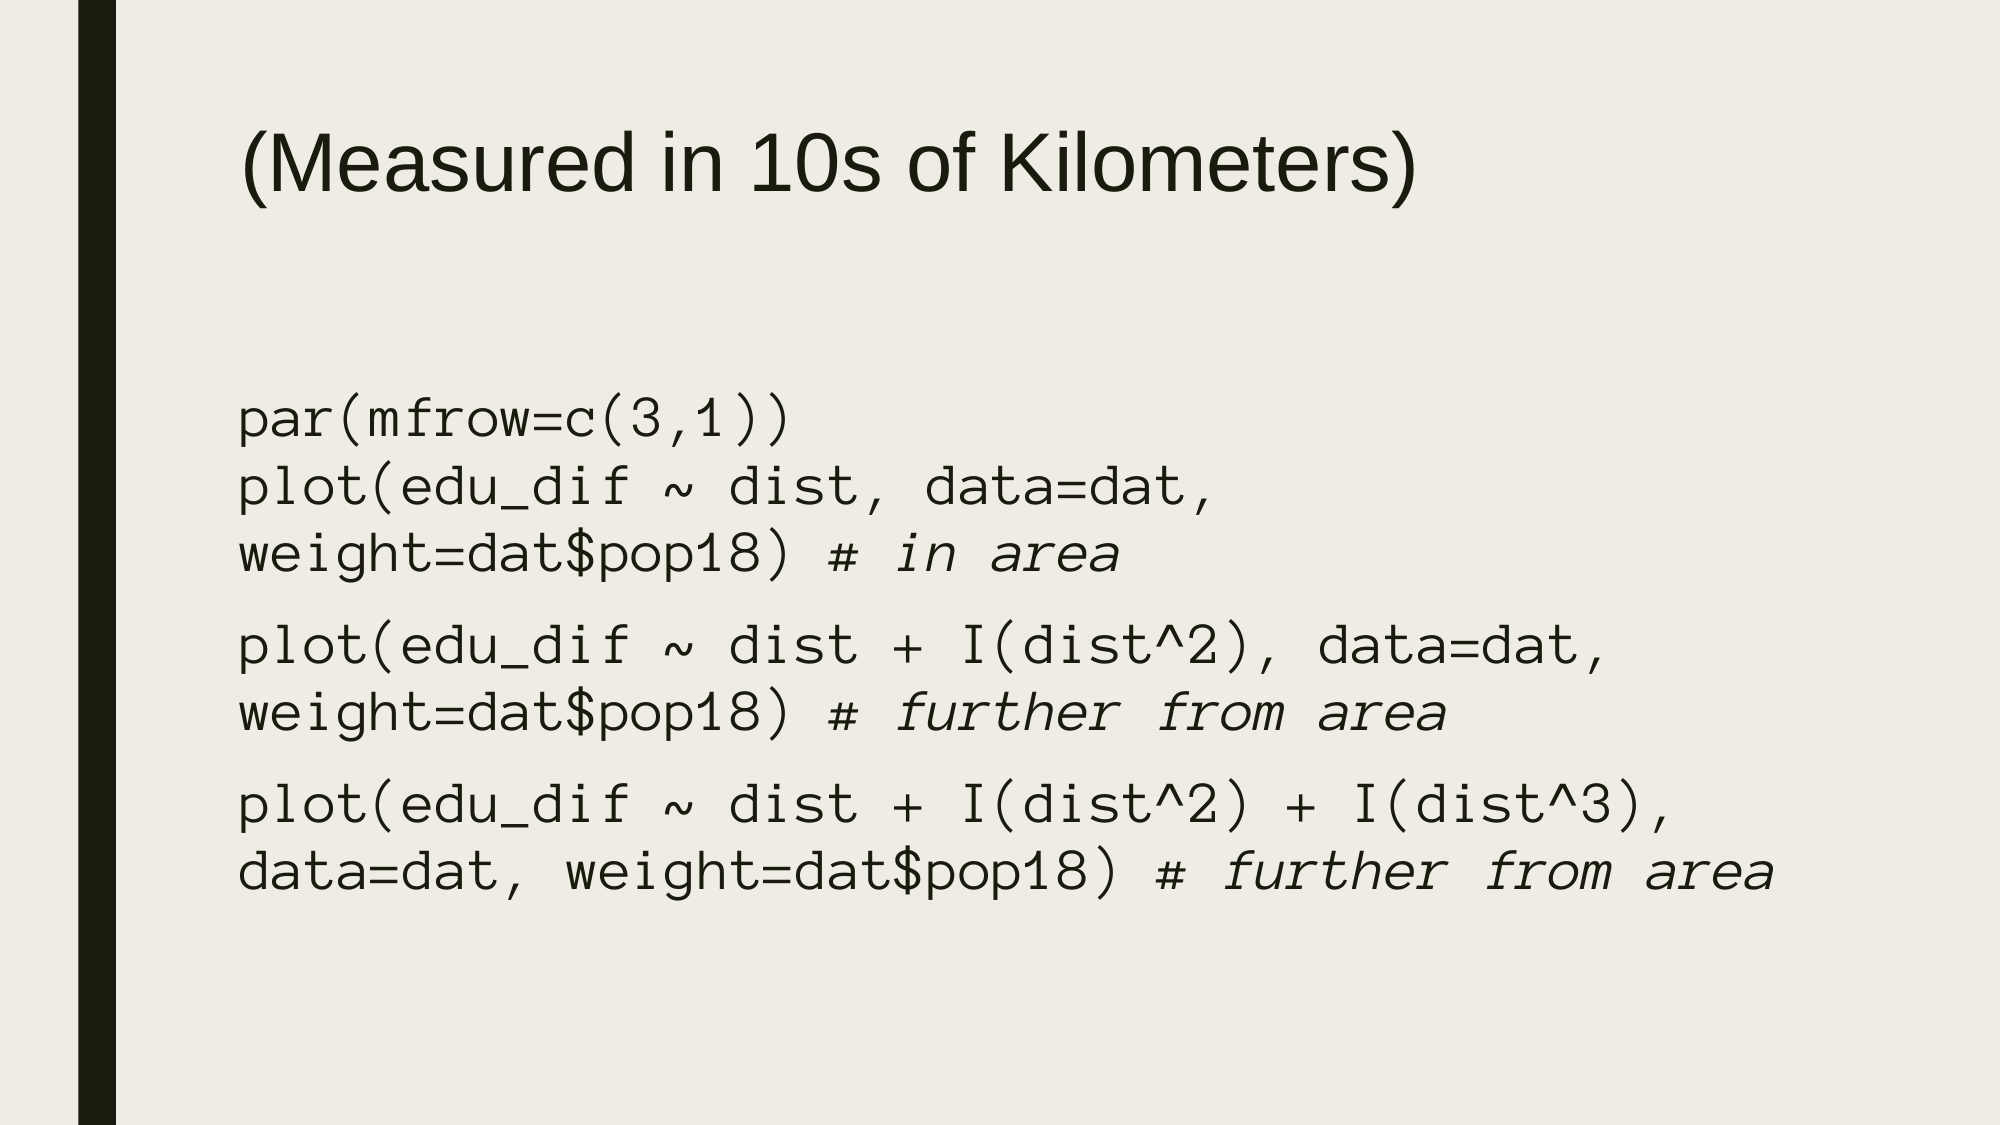

# (Measured in 10s of Kilometers)
par(mfrow=c(3,1))
plot(edu_dif ~ dist, data=dat, weight=dat$pop18) # in area
plot(edu_dif ~ dist + I(dist^2), data=dat, weight=dat$pop18) # further from area
plot(edu_dif ~ dist + I(dist^2) + I(dist^3), data=dat, weight=dat$pop18) # further from area